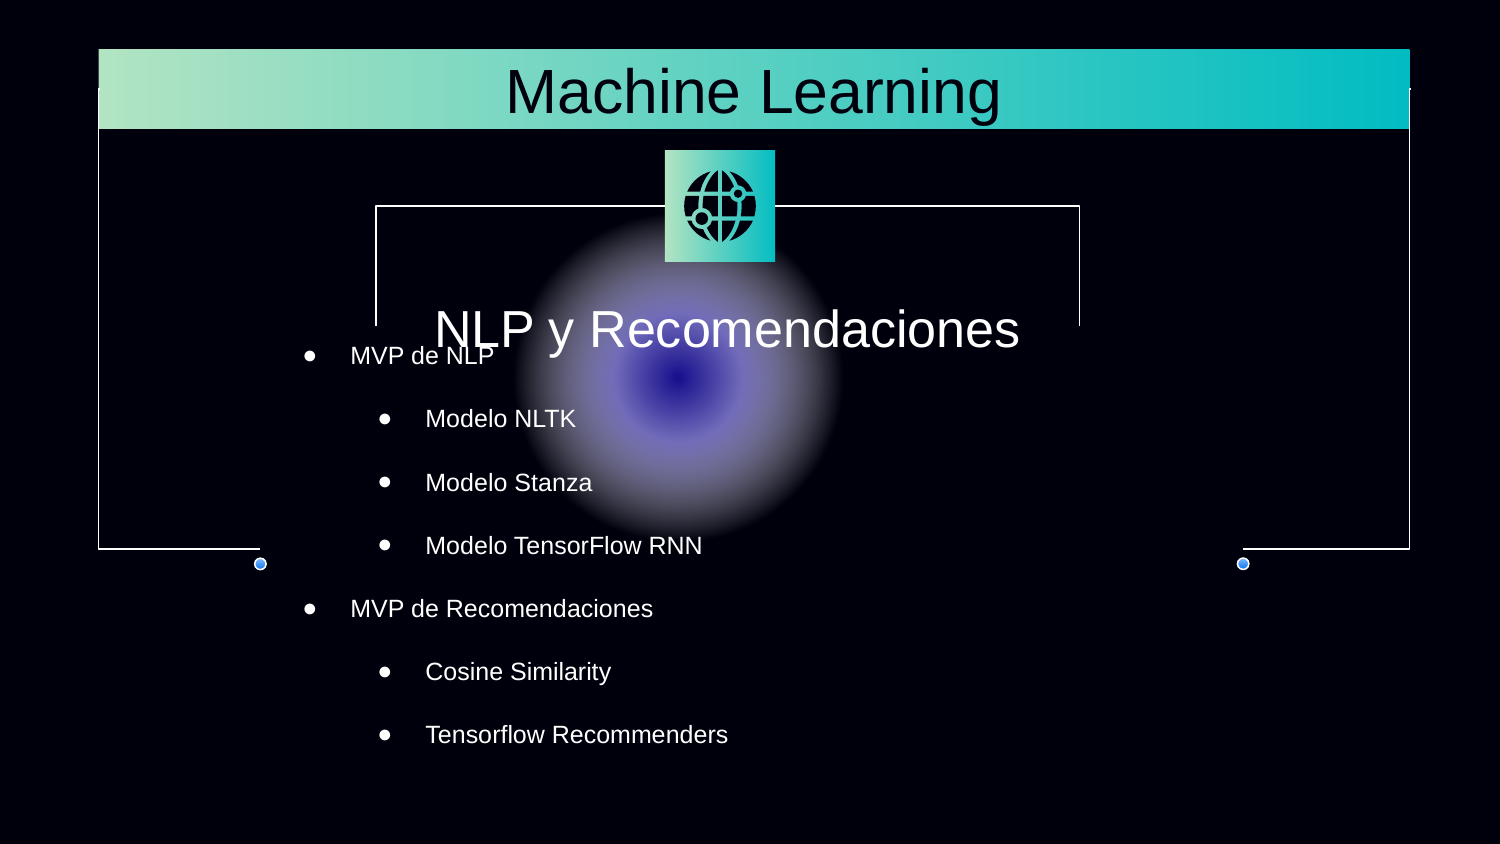

# Machine Learning

NLP y Recomendaciones
MVP de NLP
Modelo NLTK
Modelo Stanza
Modelo TensorFlow RNN
MVP de Recomendaciones
Cosine Similarity
Tensorflow Recommenders